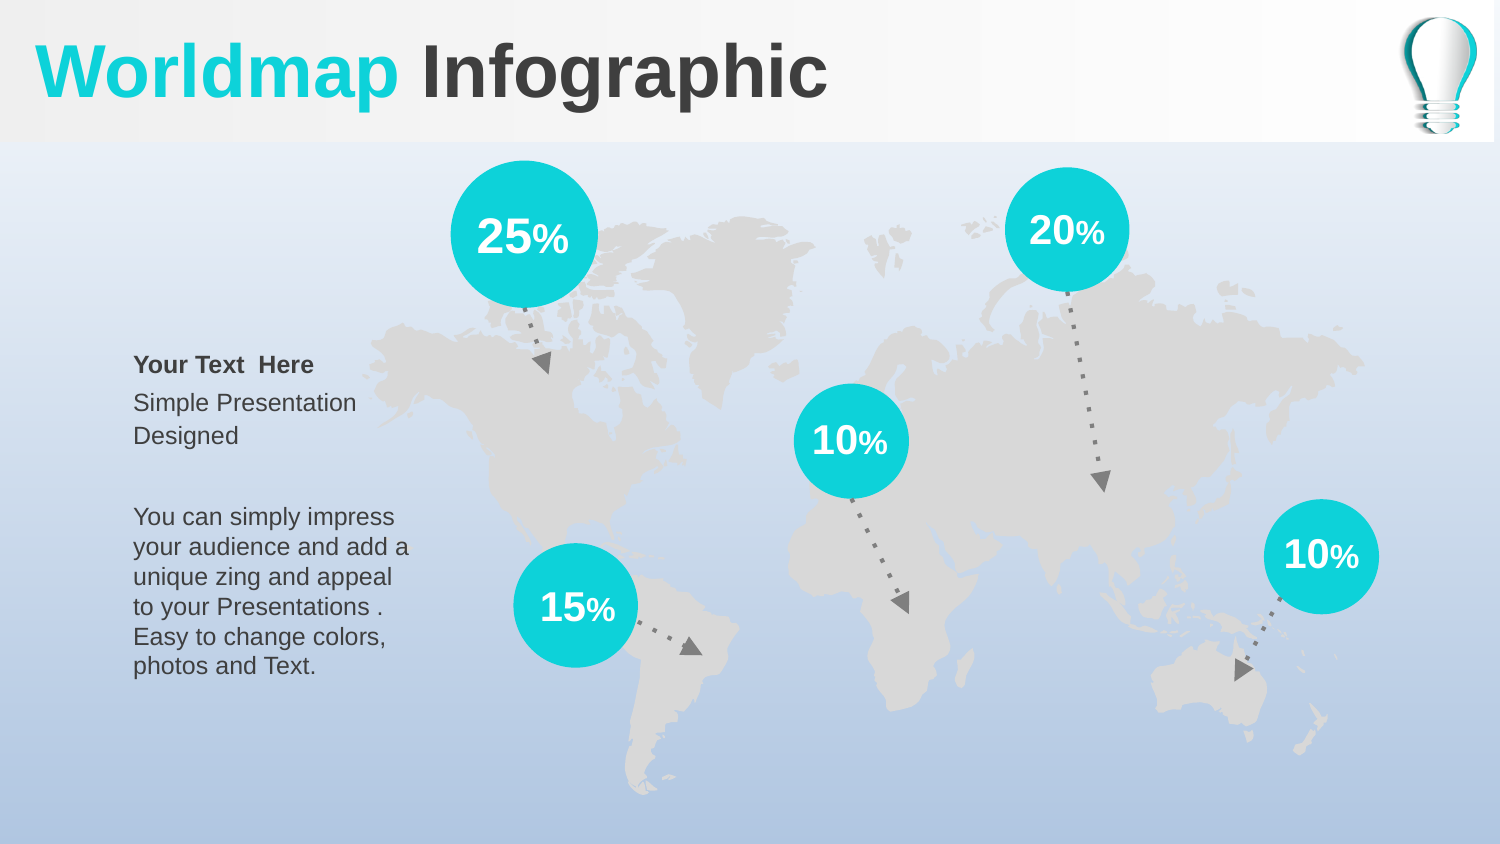

# Worldmap Infographic

20%
25%

Your Text  Here
Simple Presentation Designed

10%
You can simply impress your audience and add a unique zing and appeal to your Presentations . Easy to change colors, photos and Text.

10%

15%